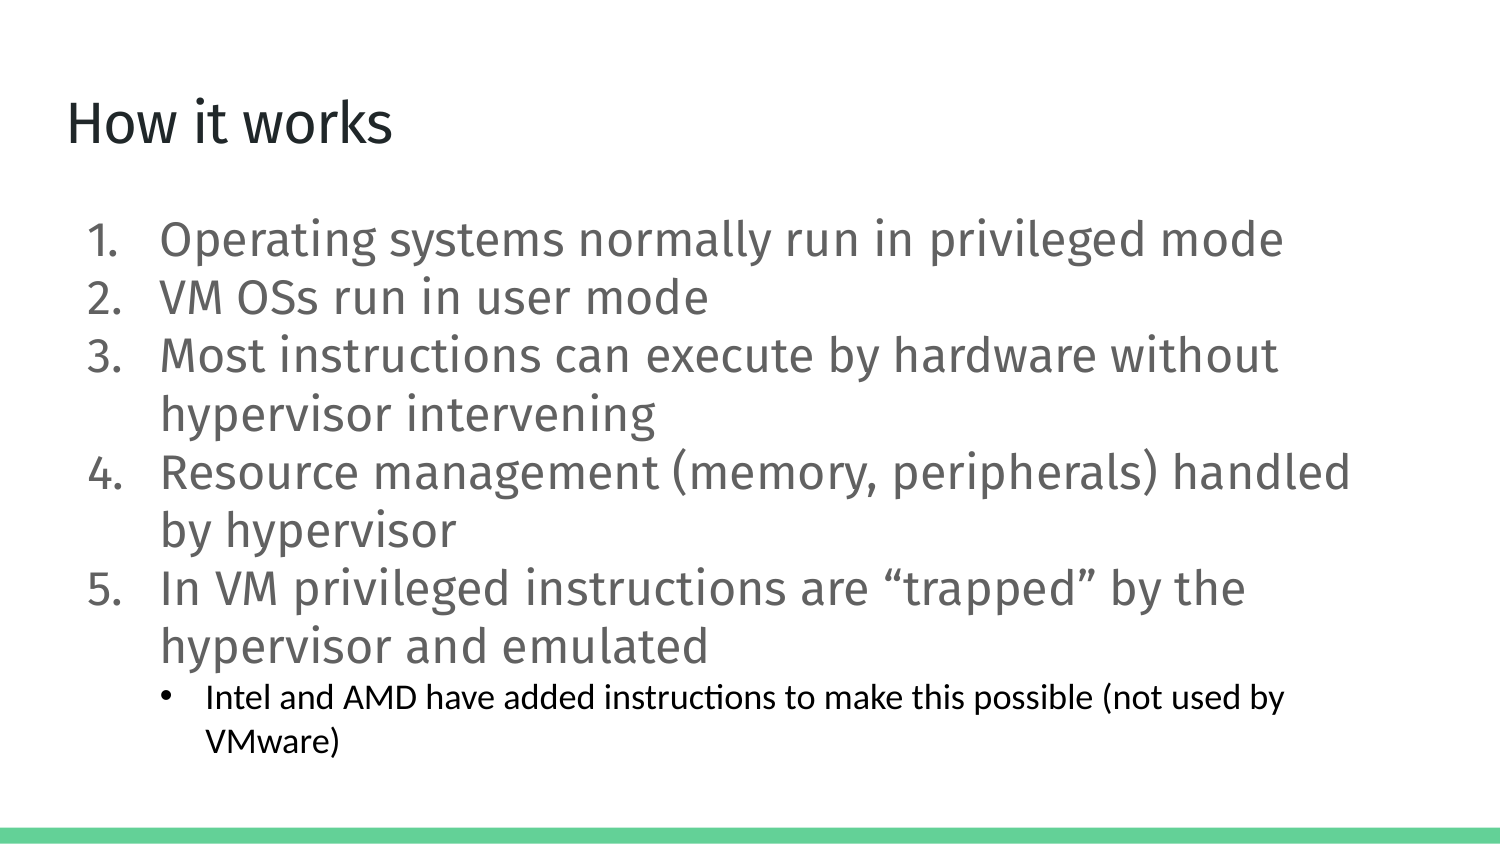

How it works
Operating systems normally run in privileged mode
VM OSs run in user mode
Most instructions can execute by hardware without hypervisor intervening
Resource management (memory, peripherals) handled by hypervisor
In VM privileged instructions are “trapped” by the hypervisor and emulated
Intel and AMD have added instructions to make this possible (not used by VMware)

# How it works